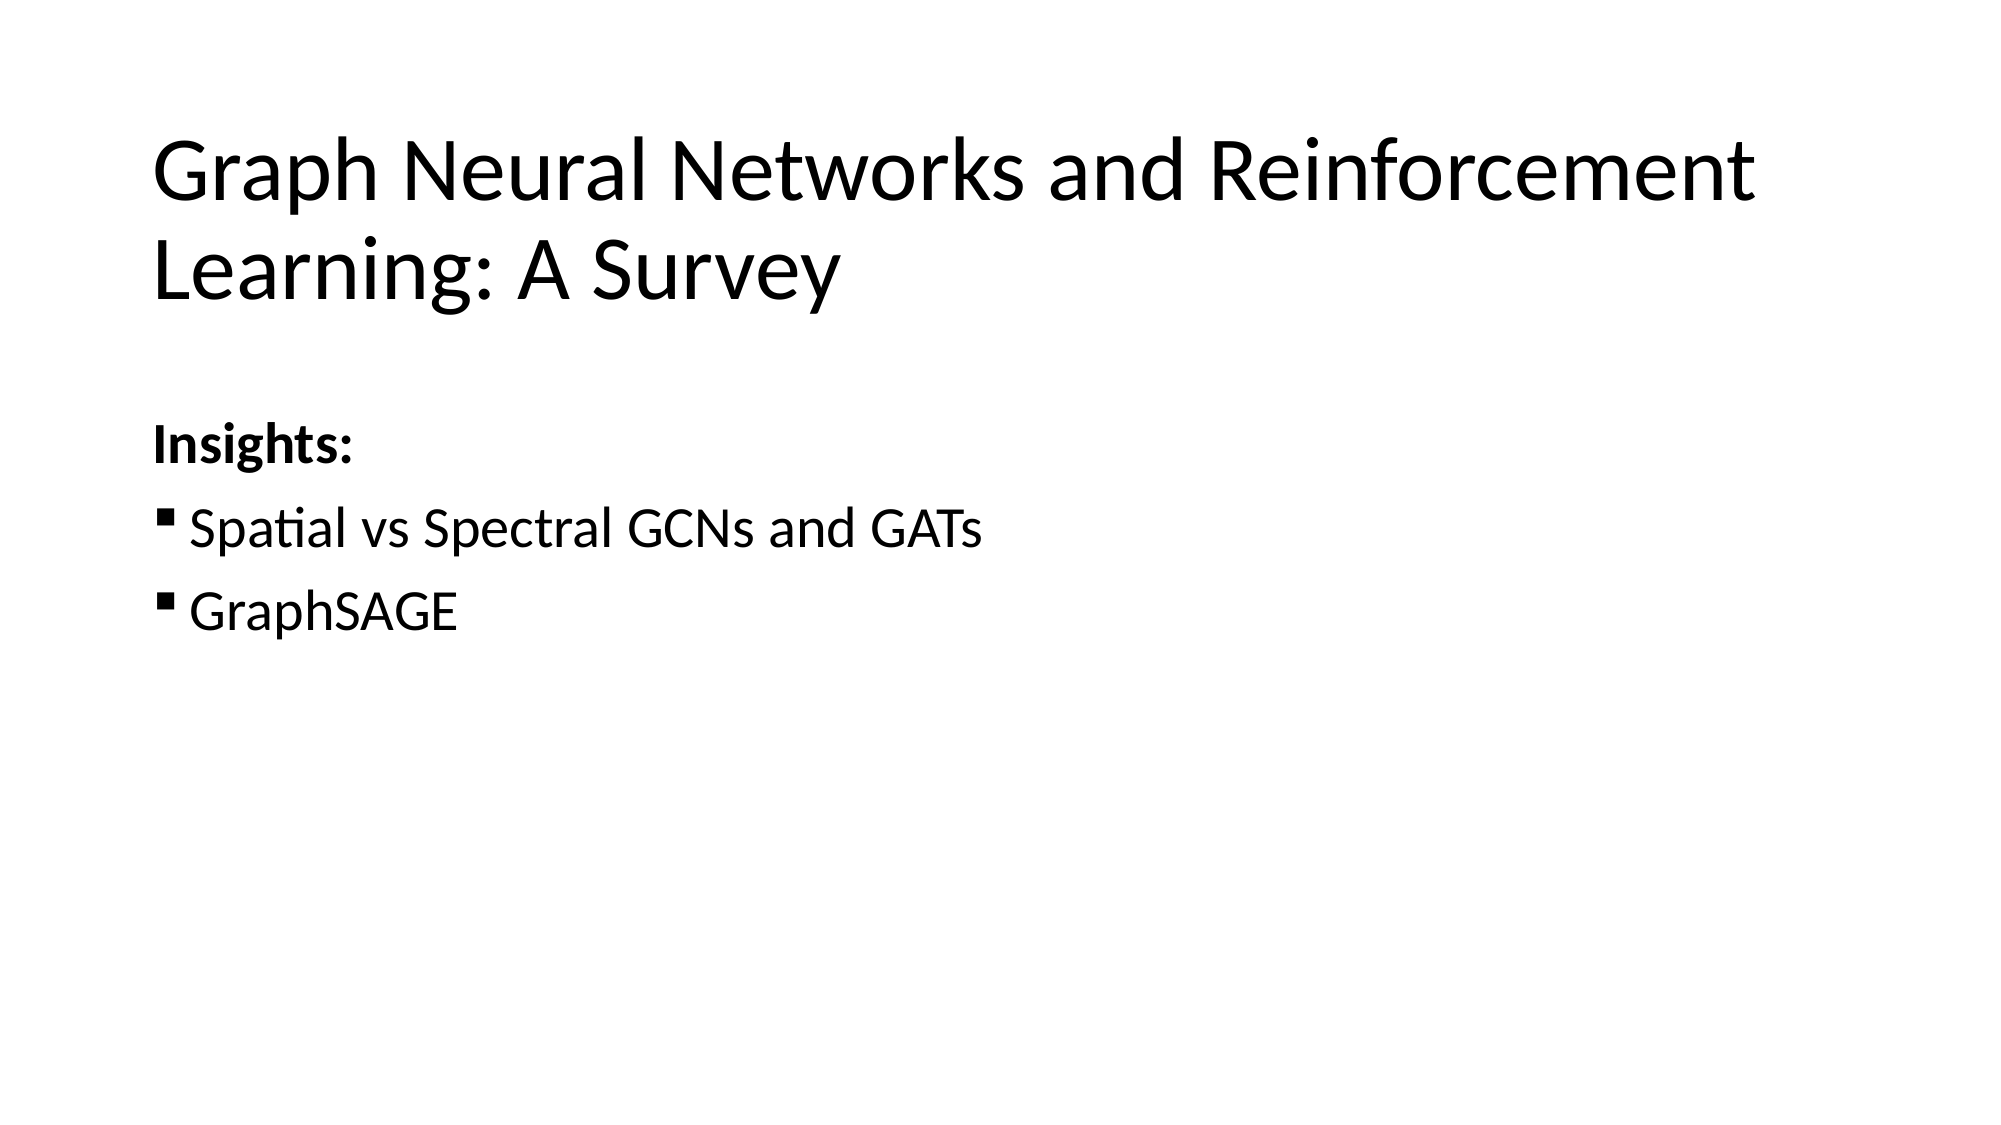

# Graph Neural Networks and Reinforcement Learning: A Survey
Insights:
Spatial vs Spectral GCNs and GATs
GraphSAGE